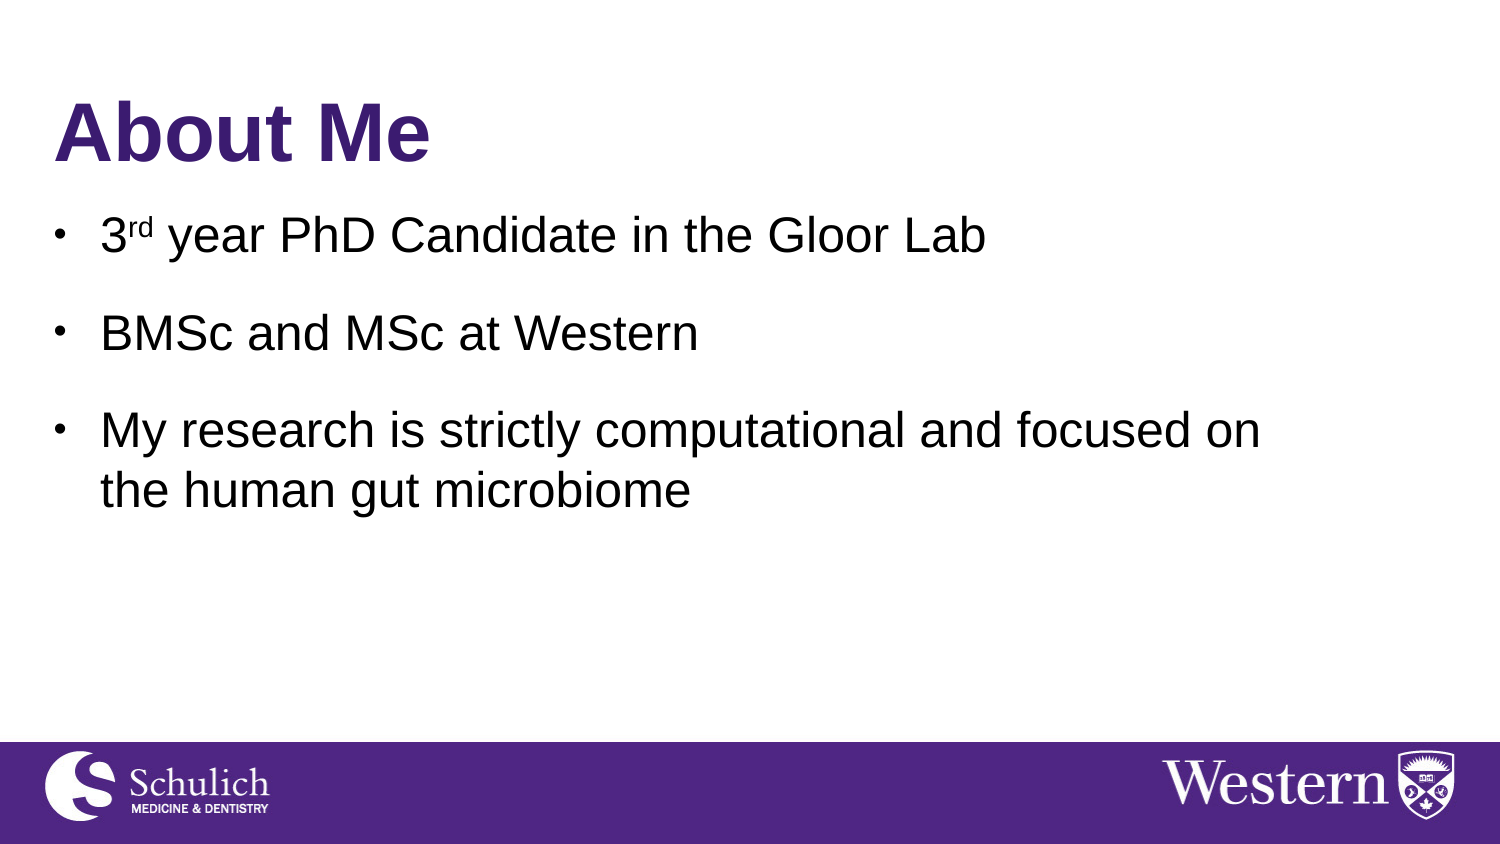

About Me
3rd year PhD Candidate in the Gloor Lab
BMSc and MSc at Western
My research is strictly computational and focused on the human gut microbiome